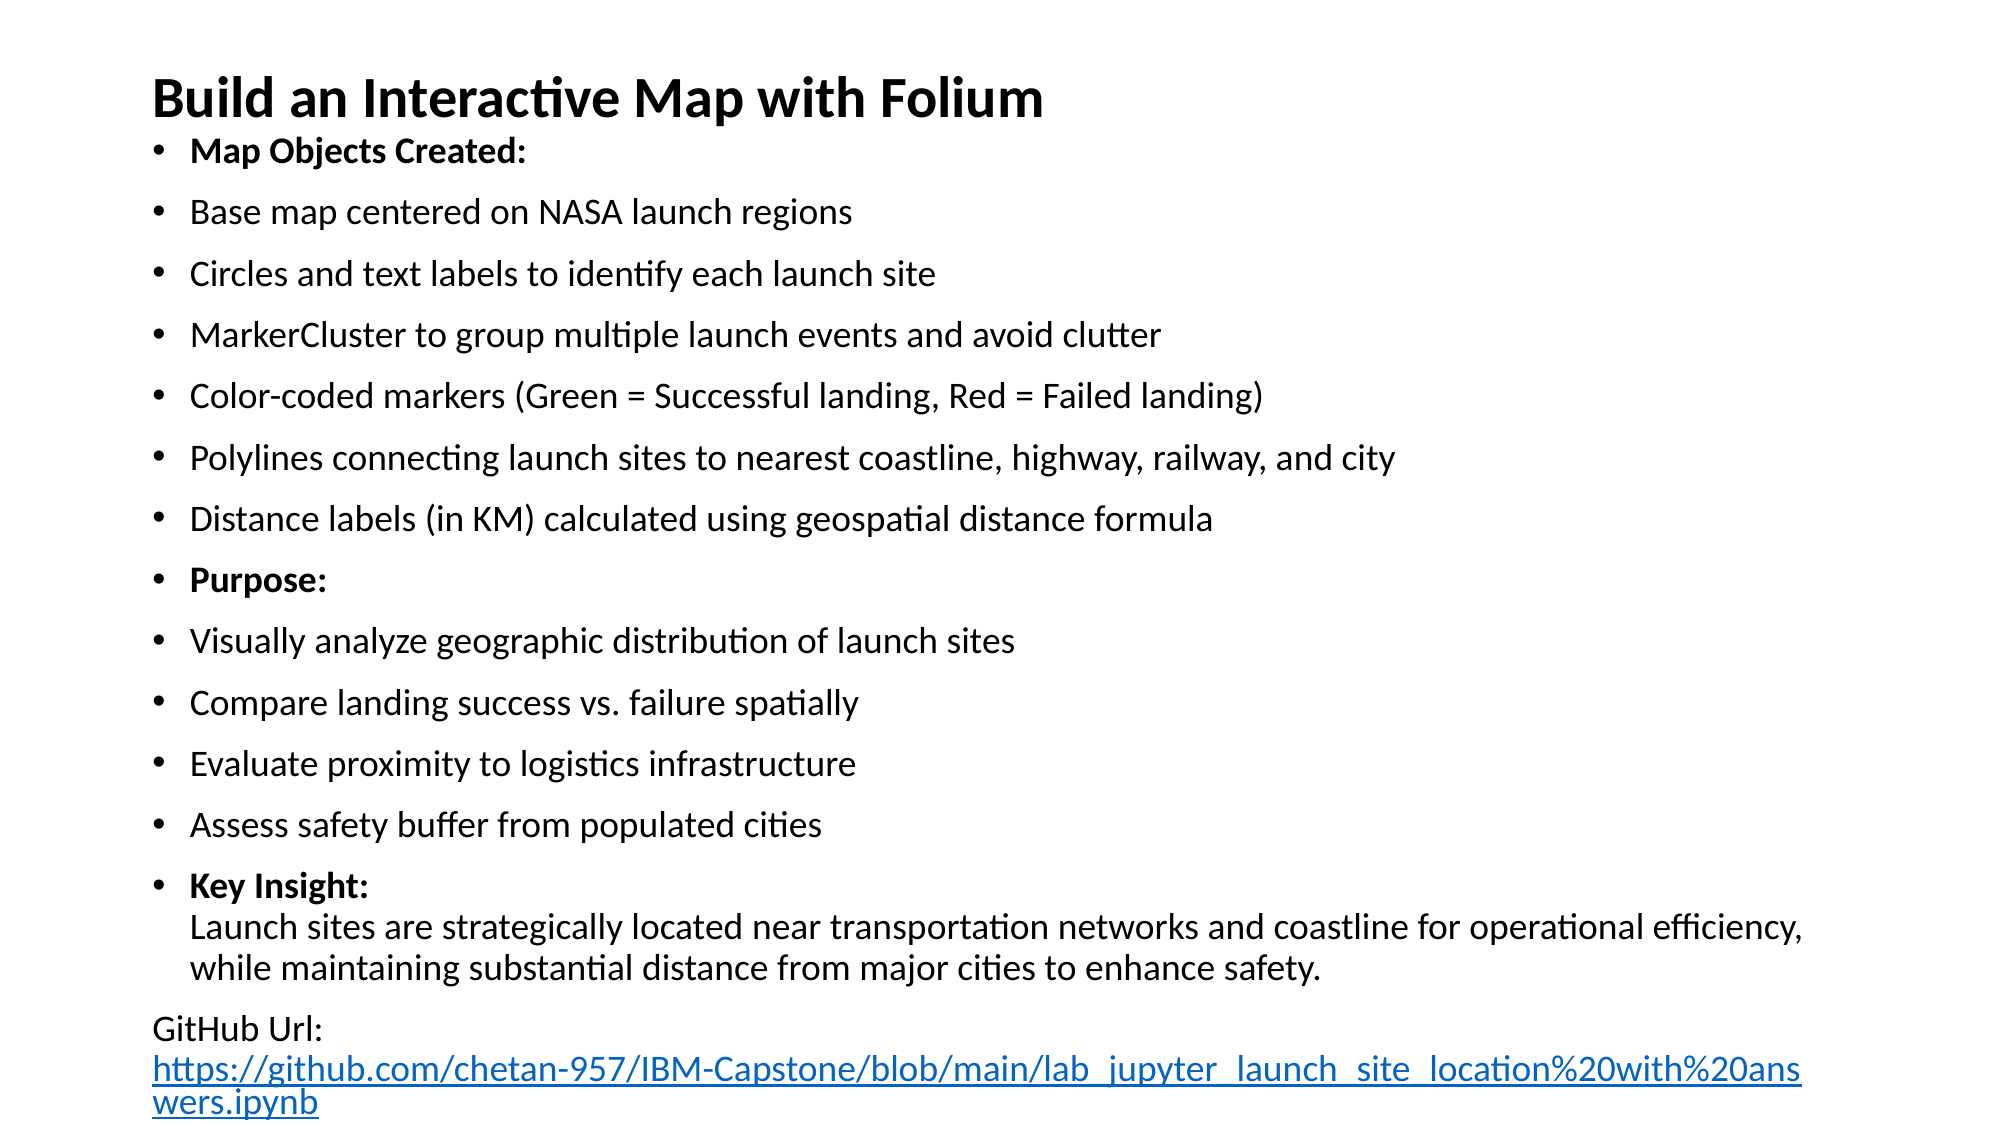

# Build an Interactive Map with Folium
Map Objects Created:
Base map centered on NASA launch regions
Circles and text labels to identify each launch site
MarkerCluster to group multiple launch events and avoid clutter
Color-coded markers (Green = Successful landing, Red = Failed landing)
Polylines connecting launch sites to nearest coastline, highway, railway, and city
Distance labels (in KM) calculated using geospatial distance formula
Purpose:
Visually analyze geographic distribution of launch sites
Compare landing success vs. failure spatially
Evaluate proximity to logistics infrastructure
Assess safety buffer from populated cities
Key Insight:
Launch sites are strategically located near transportation networks and coastline for operational efficiency, while maintaining substantial distance from major cities to enhance safety.
GitHub Url: https://github.com/chetan-957/IBM-Capstone/blob/main/lab_jupyter_launch_site_location%20with%20answers.ipynb